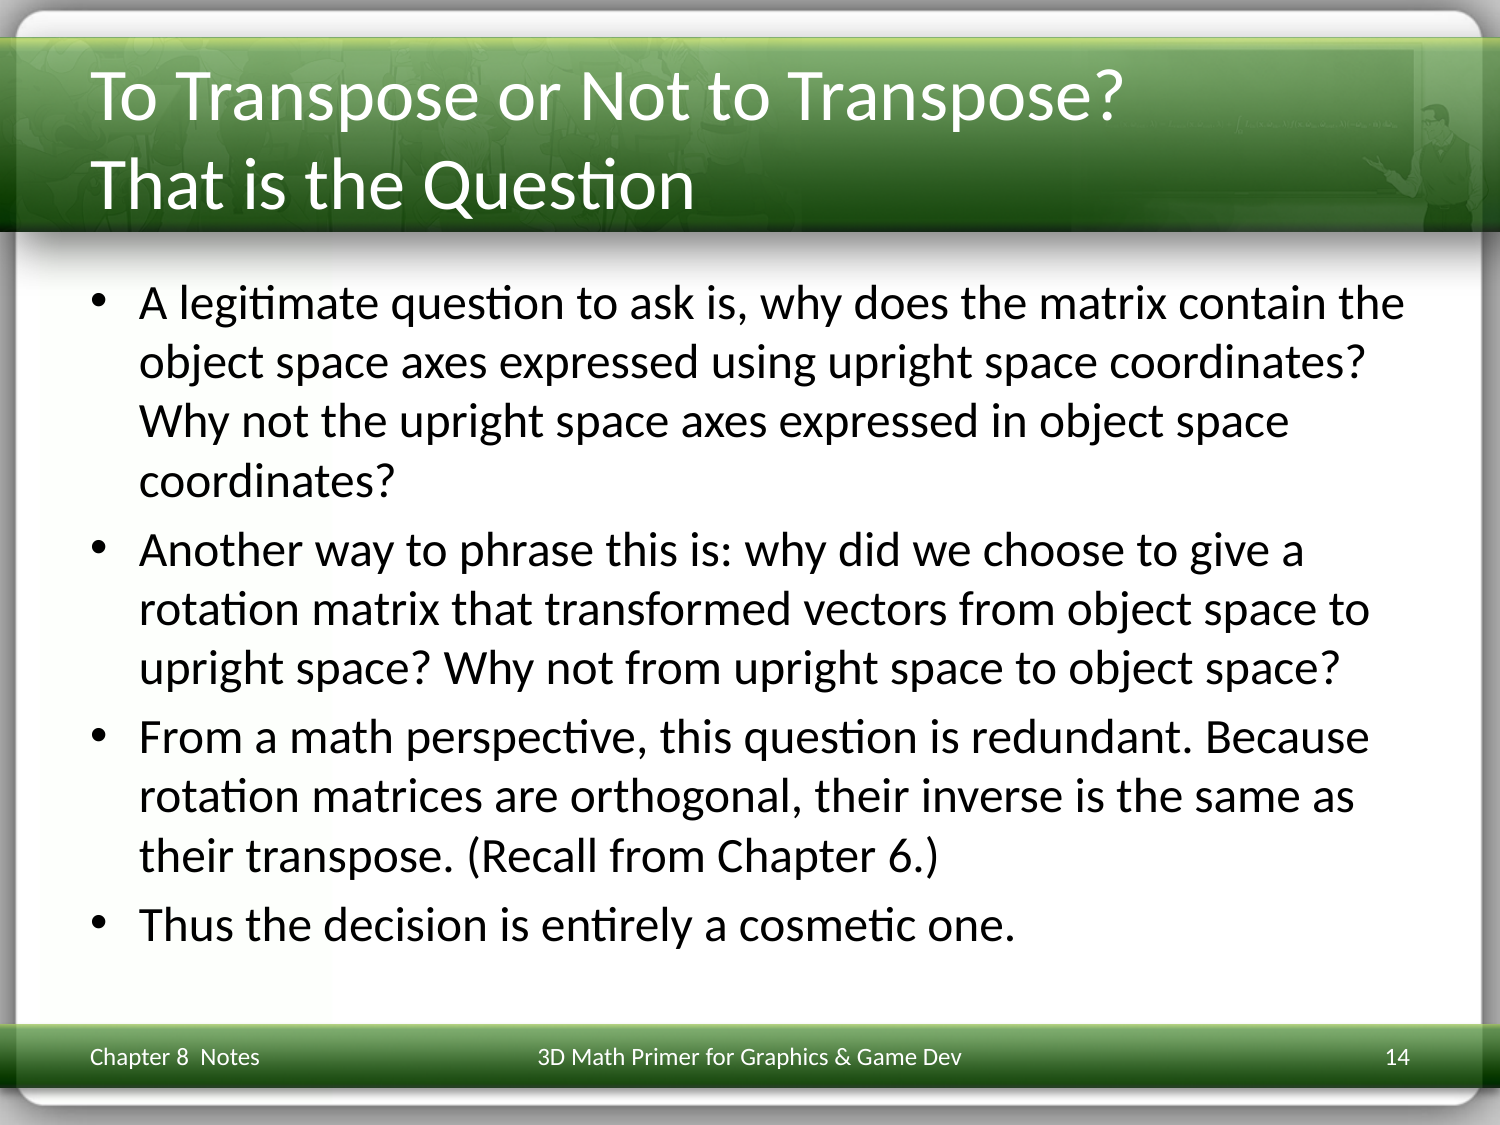

# To Transpose or Not to Transpose? That is the Question
A legitimate question to ask is, why does the matrix contain the object space axes expressed using upright space coordinates? Why not the upright space axes expressed in object space coordinates?
Another way to phrase this is: why did we choose to give a rotation matrix that transformed vectors from object space to upright space? Why not from upright space to object space?
From a math perspective, this question is redundant. Because rotation matrices are orthogonal, their inverse is the same as their transpose. (Recall from Chapter 6.)
Thus the decision is entirely a cosmetic one.
Chapter 8  Notes
3D Math Primer for Graphics & Game Dev
14